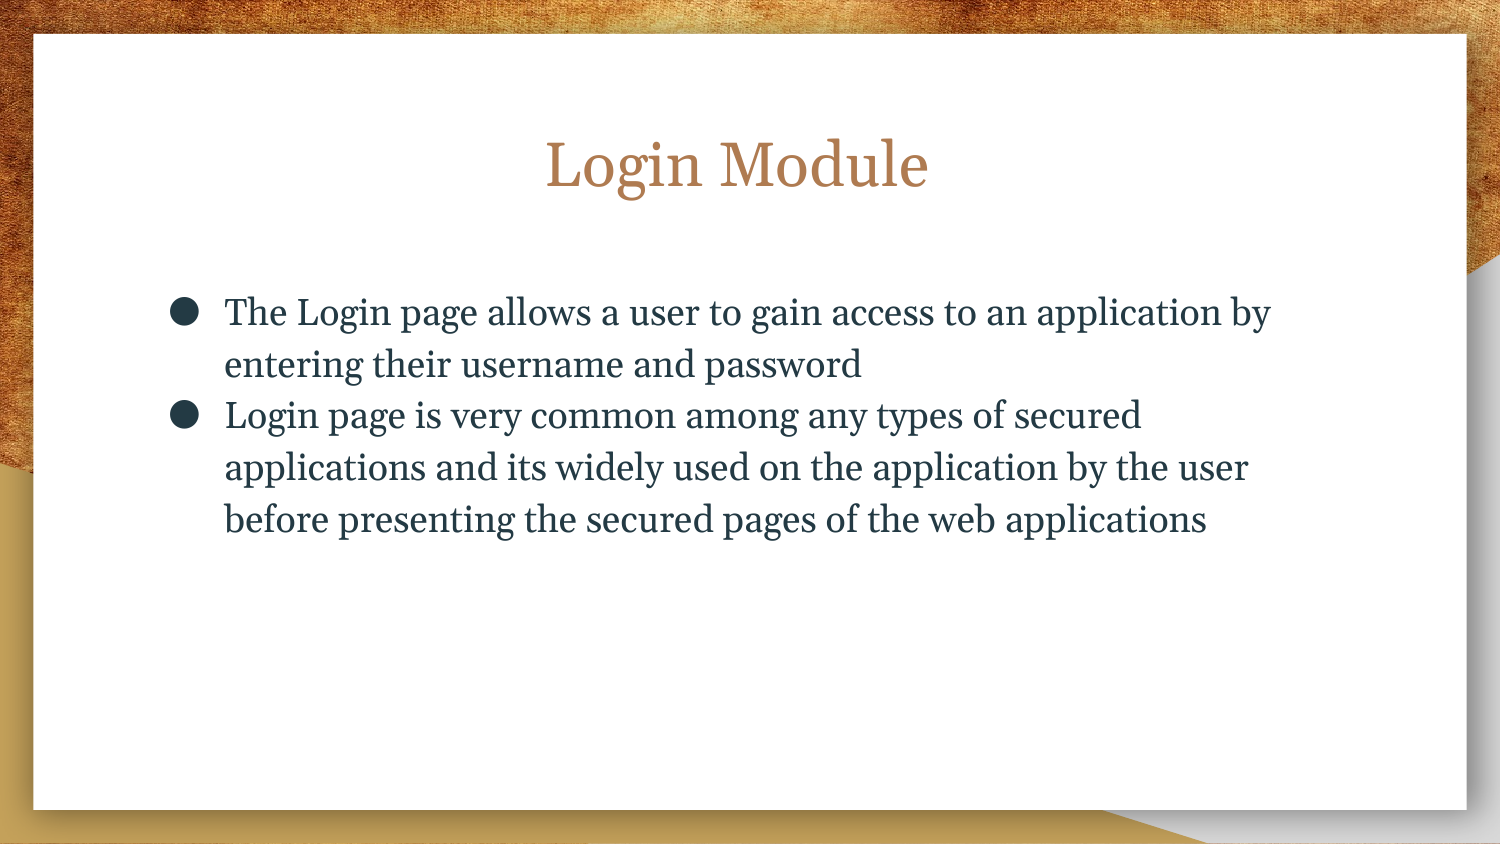

# Login Module
The Login page allows a user to gain access to an application by entering their username and password
Login page is very common among any types of secured applications and its widely used on the application by the user before presenting the secured pages of the web applications